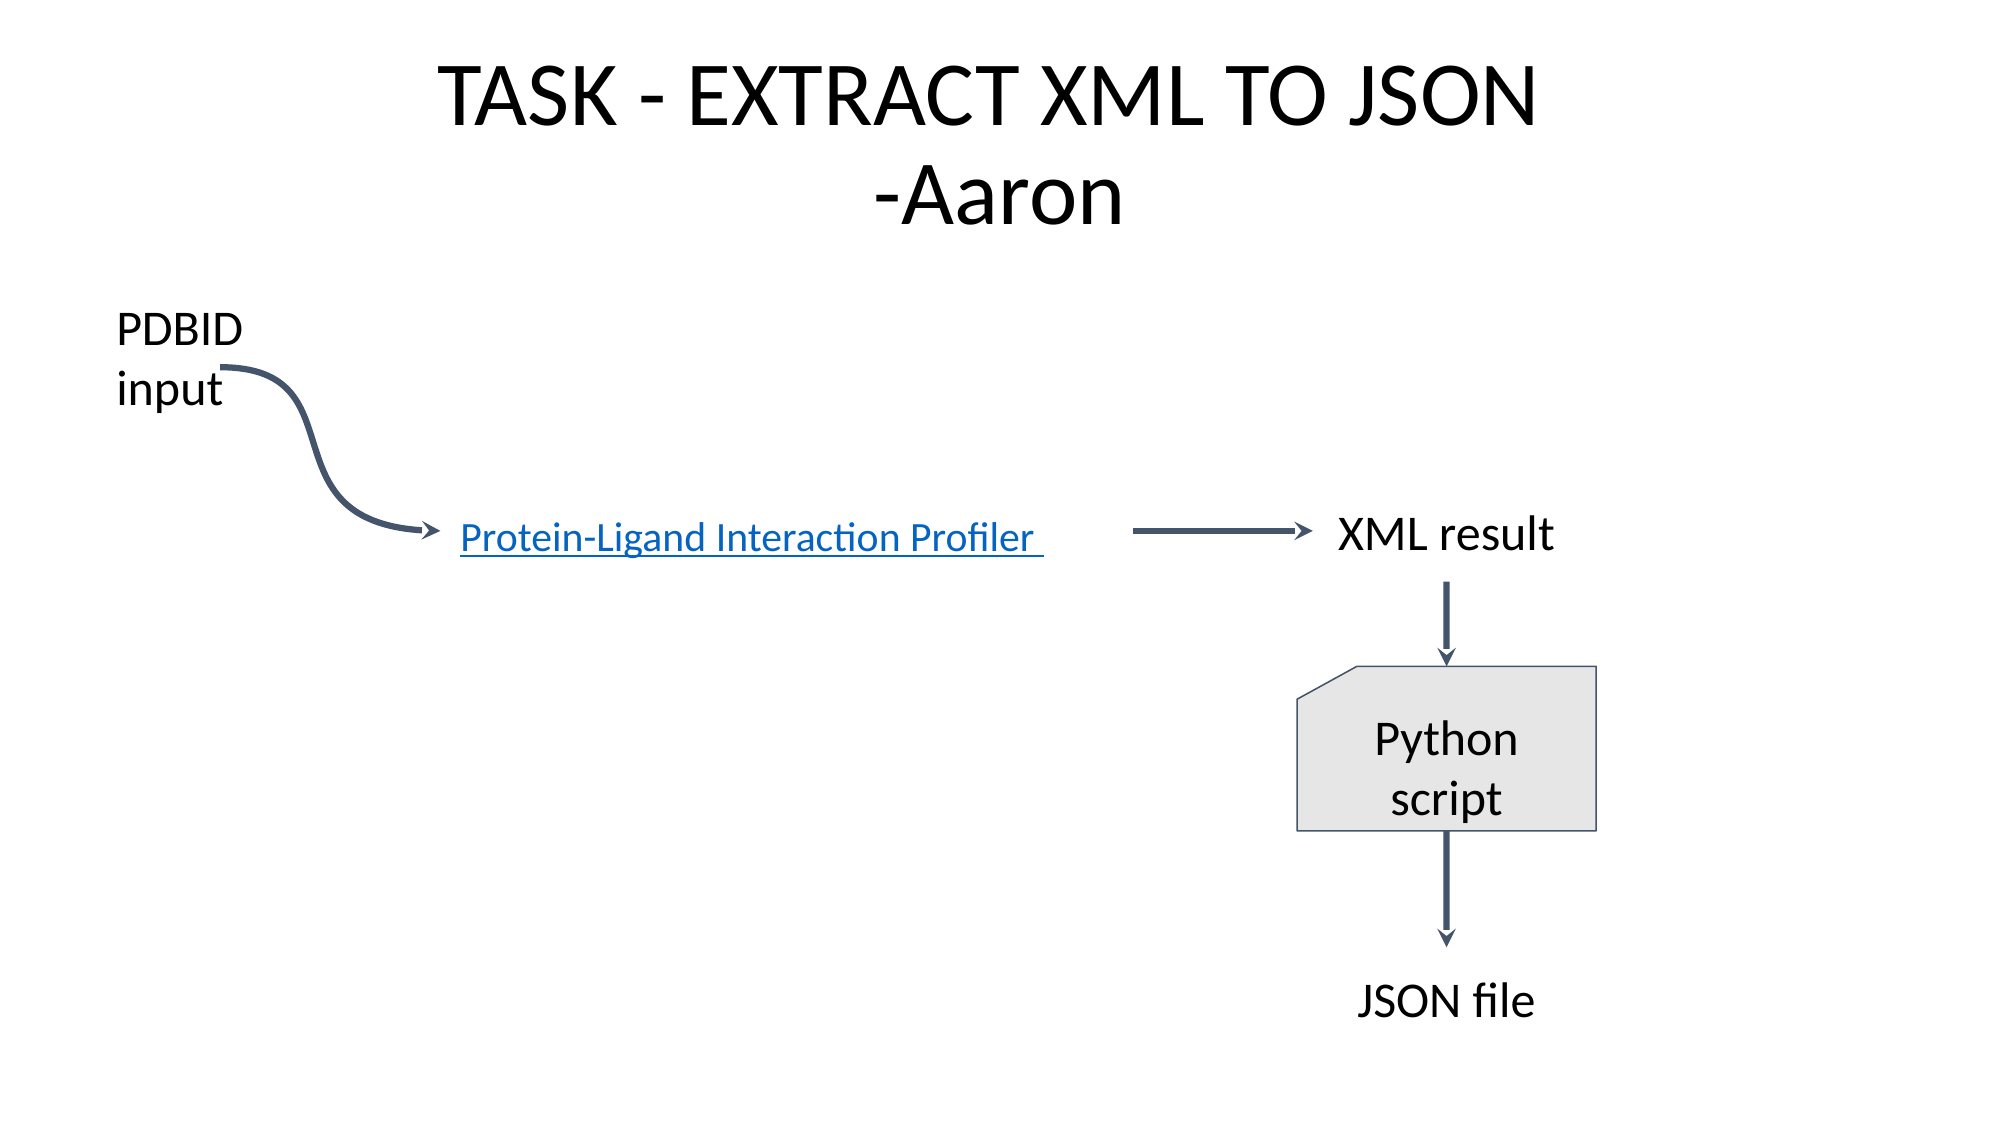

# TASK - EXTRACT XML TO JSON -Aaron
PDBID input
XML result
Protein-Ligand Interaction Profiler
Python script
JSON file